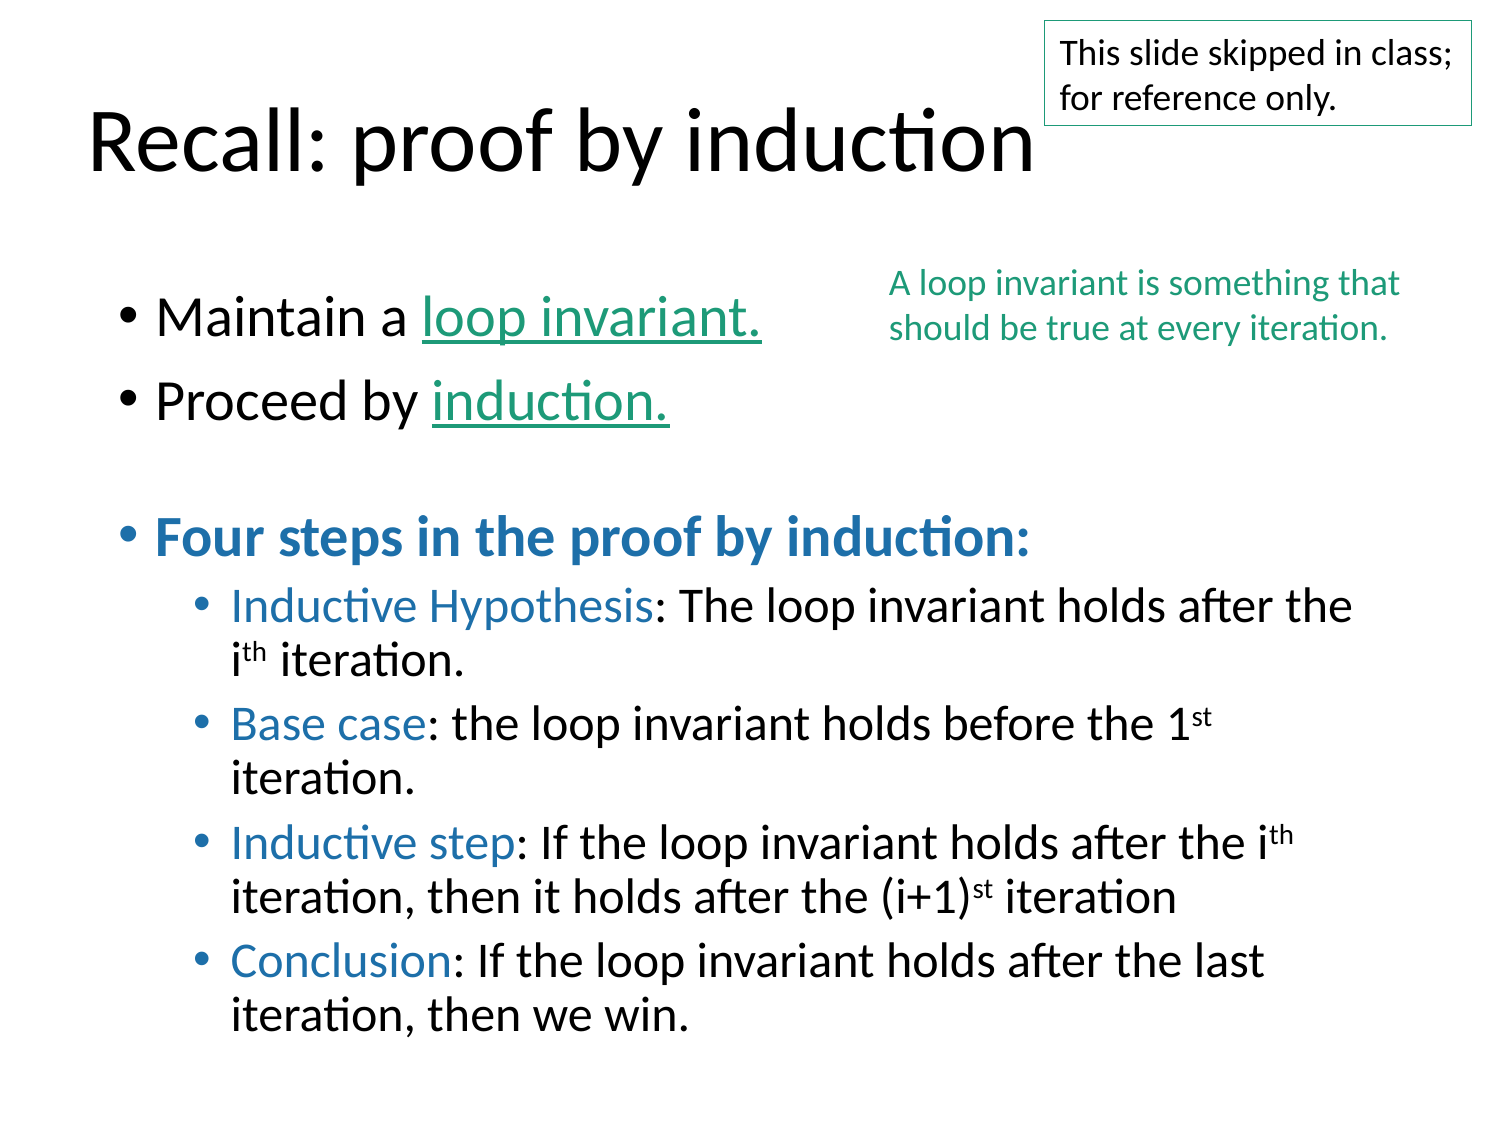

This slide skipped in class; for reference only.
# Recall: proof by induction
A loop invariant is something that should be true at every iteration.
Maintain a loop invariant.
Proceed by induction.

Four steps in the proof by induction:
Inductive Hypothesis: The loop invariant holds after the ith  iteration.
Base case: the loop invariant holds before the 1st iteration.
Inductive step: If the loop invariant holds after the ith iteration, then it holds after the (i+1)st iteration
Conclusion: If the loop invariant holds after the last iteration, then we win.